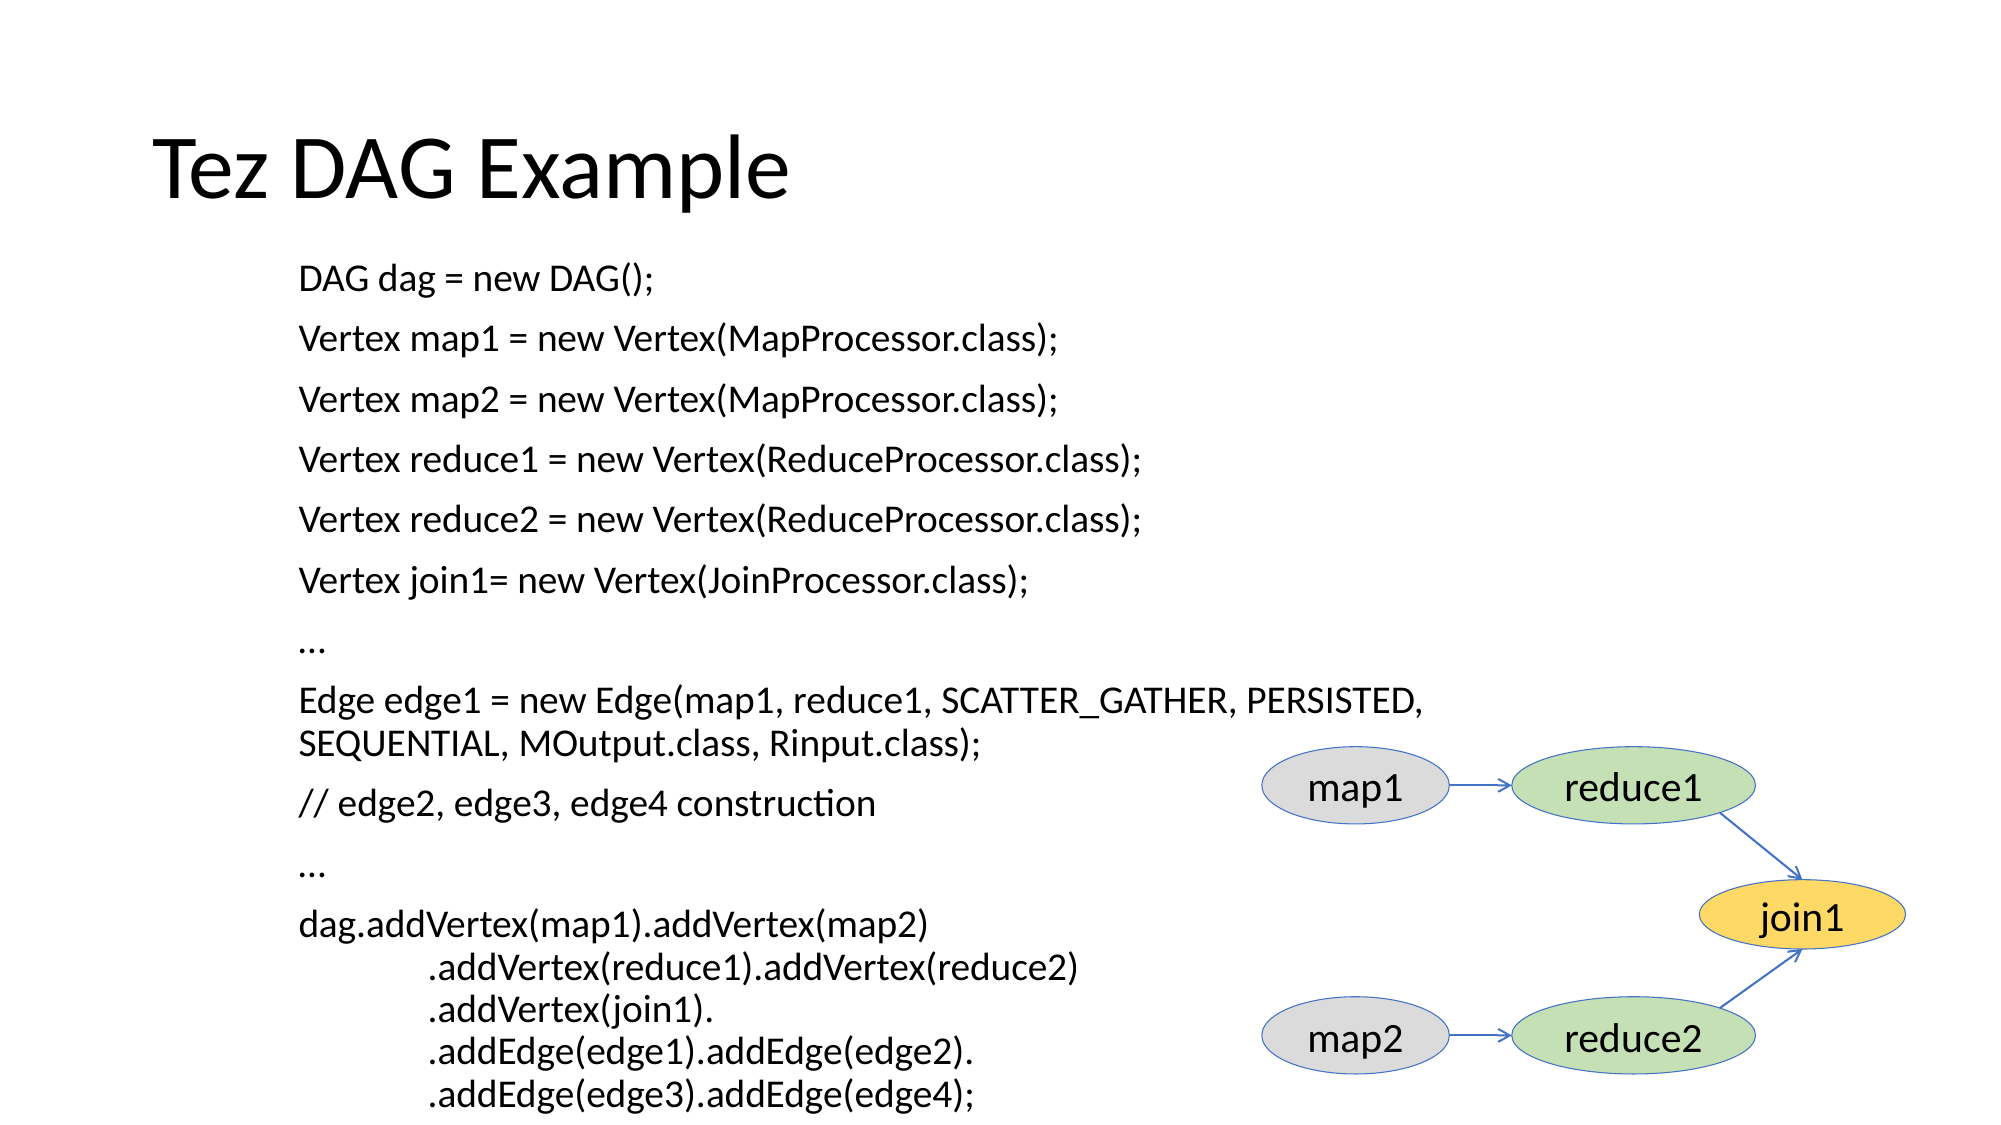

# Tez DAG Example
DAG dag = new DAG();
Vertex map1 = new Vertex(MapProcessor.class);
Vertex map2 = new Vertex(MapProcessor.class);
Vertex reduce1 = new Vertex(ReduceProcessor.class);
Vertex reduce2 = new Vertex(ReduceProcessor.class);
Vertex join1= new Vertex(JoinProcessor.class);
…
Edge edge1 = new Edge(map1, reduce1, SCATTER_GATHER, PERSISTED, SEQUENTIAL, MOutput.class, Rinput.class);
// edge2, edge3, edge4 construction
…
dag.addVertex(map1).addVertex(map2)
	.addVertex(reduce1).addVertex(reduce2)
	.addVertex(join1).
	.addEdge(edge1).addEdge(edge2).
	.addEdge(edge3).addEdge(edge4);

map1
reduce1
join1
map2
reduce2